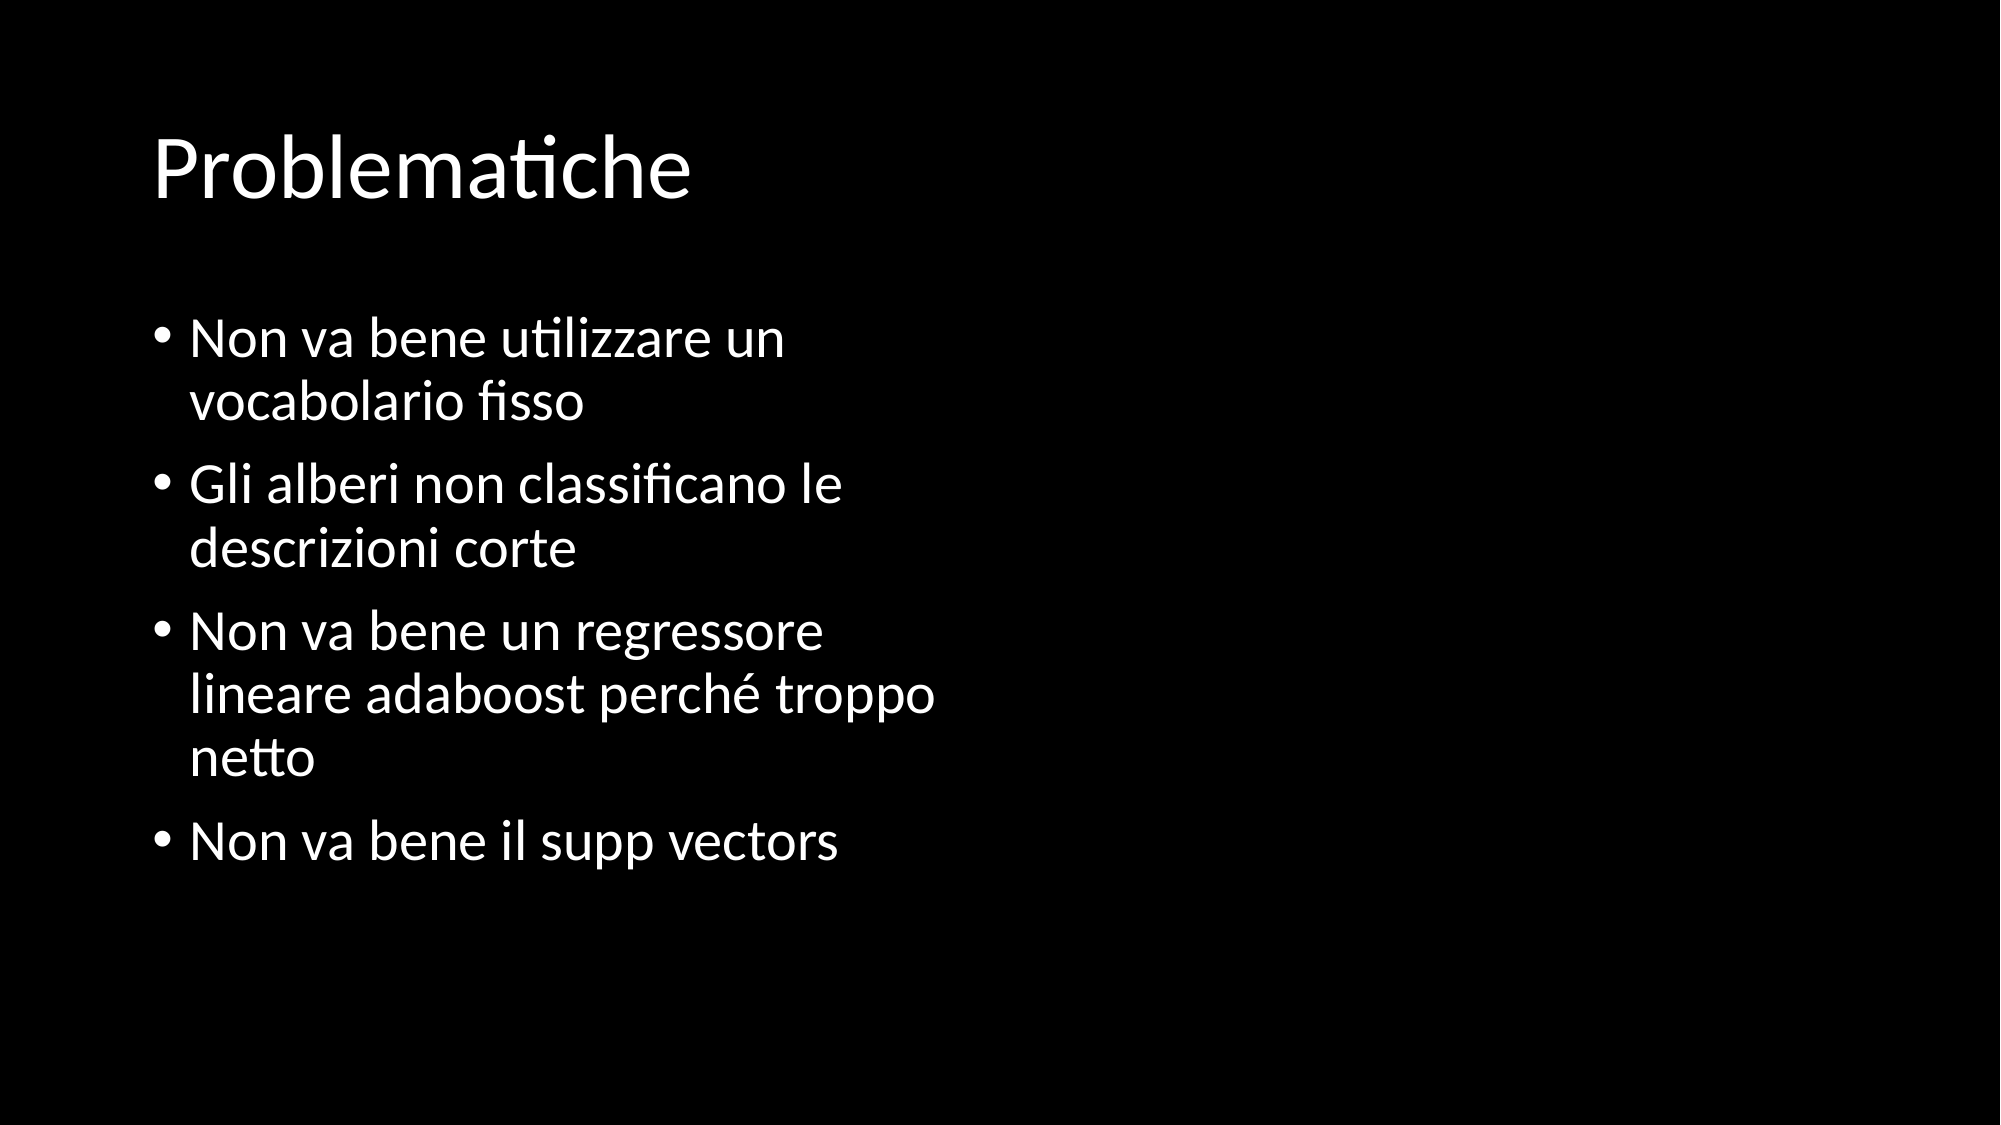

# Problematiche
Non va bene utilizzare un vocabolario fisso
Gli alberi non classificano le descrizioni corte
Non va bene un regressore lineare adaboost perché troppo netto
Non va bene il supp vectors